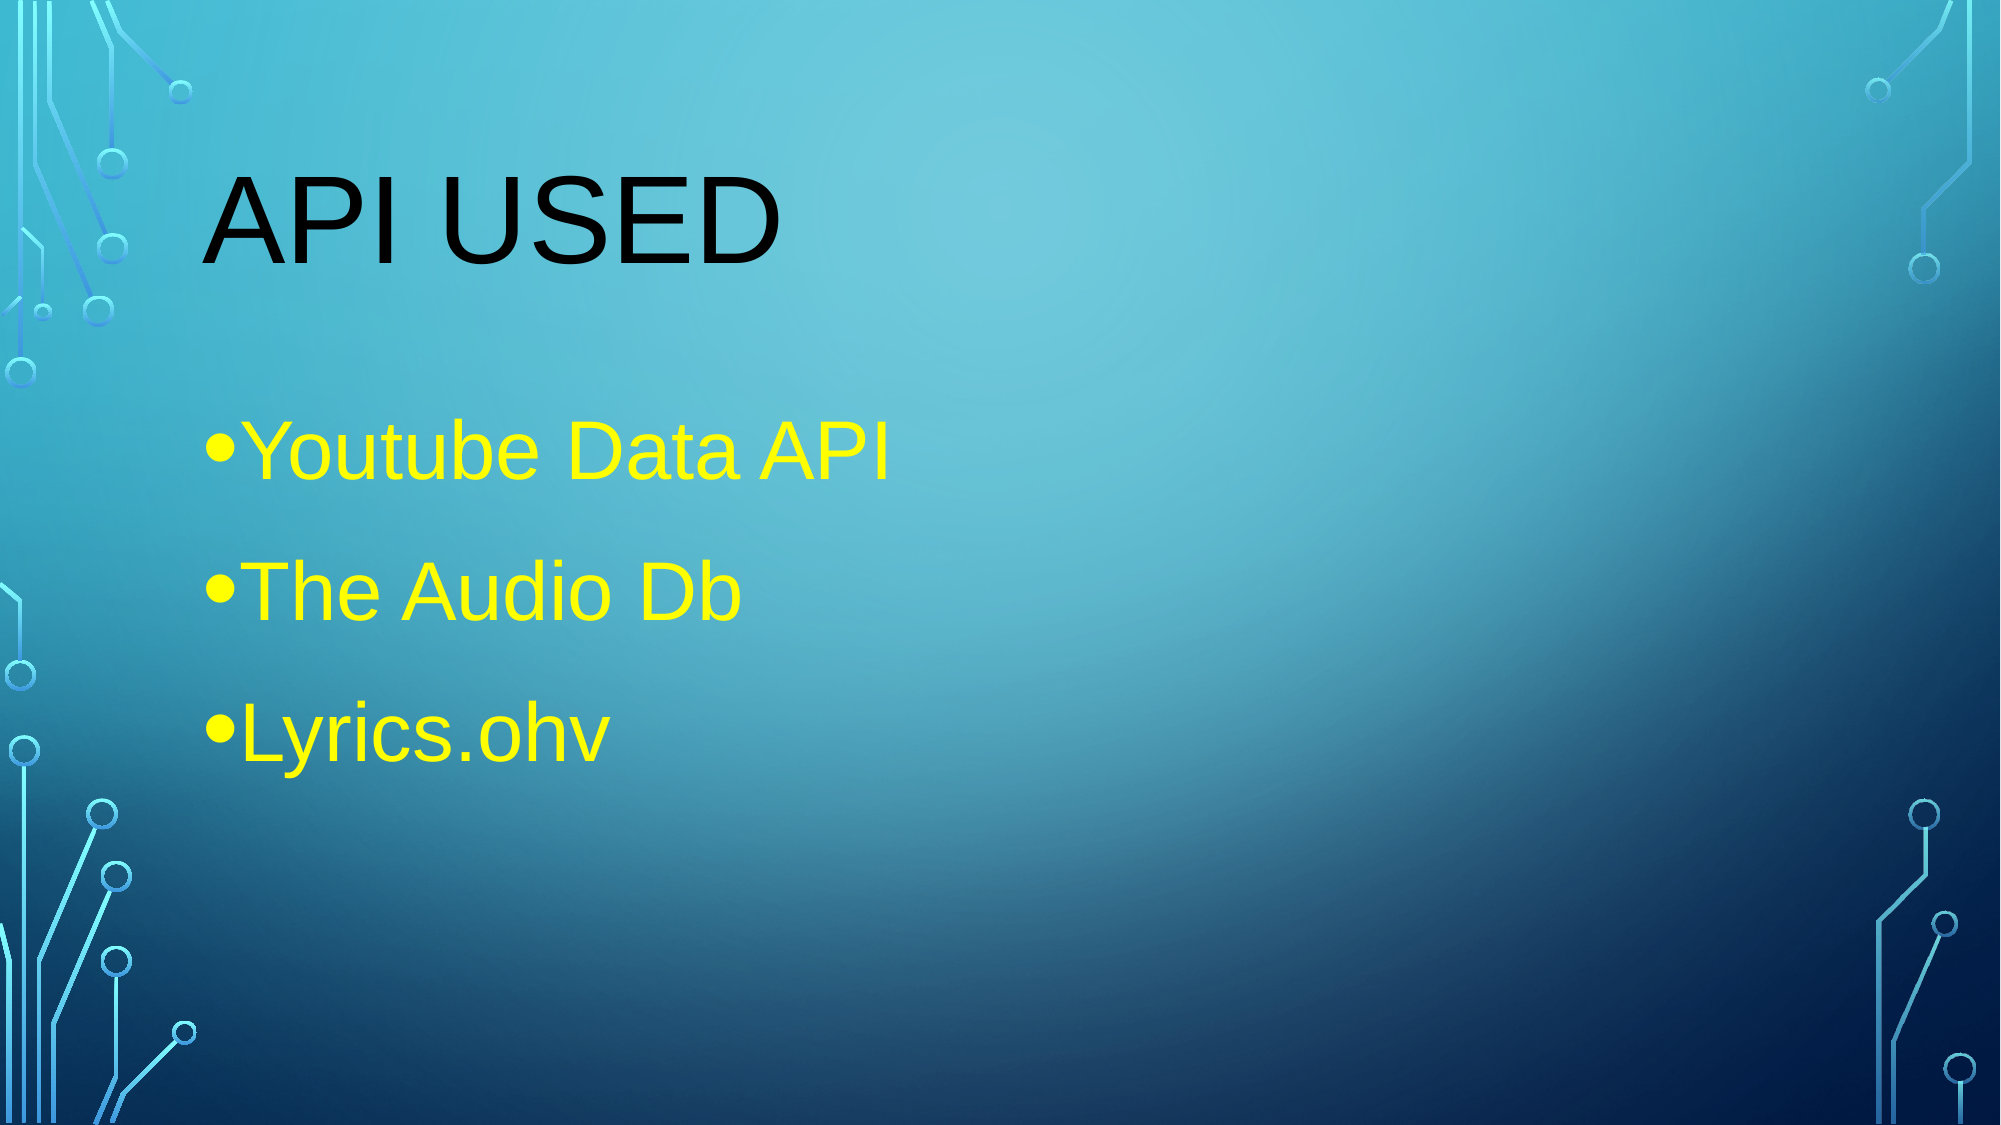

# API USED
Youtube Data API
The Audio Db
Lyrics.ohv